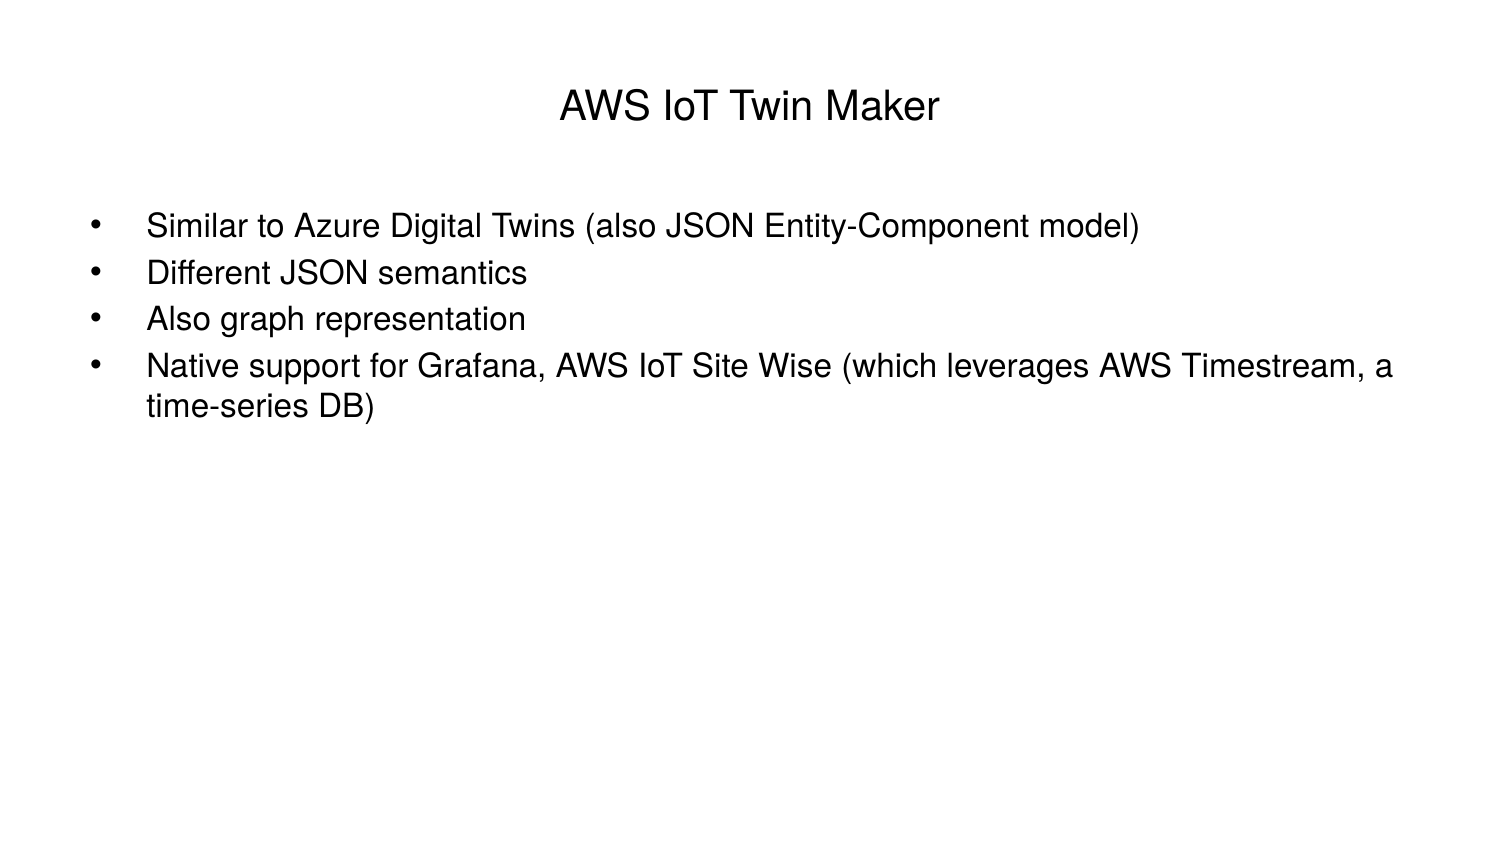

# AWS IoT Twin Maker
Similar to Azure Digital Twins (also JSON Entity-Component model)
Different JSON semantics
Also graph representation
Native support for Grafana, AWS IoT Site Wise (which leverages AWS Timestream, a time-series DB)